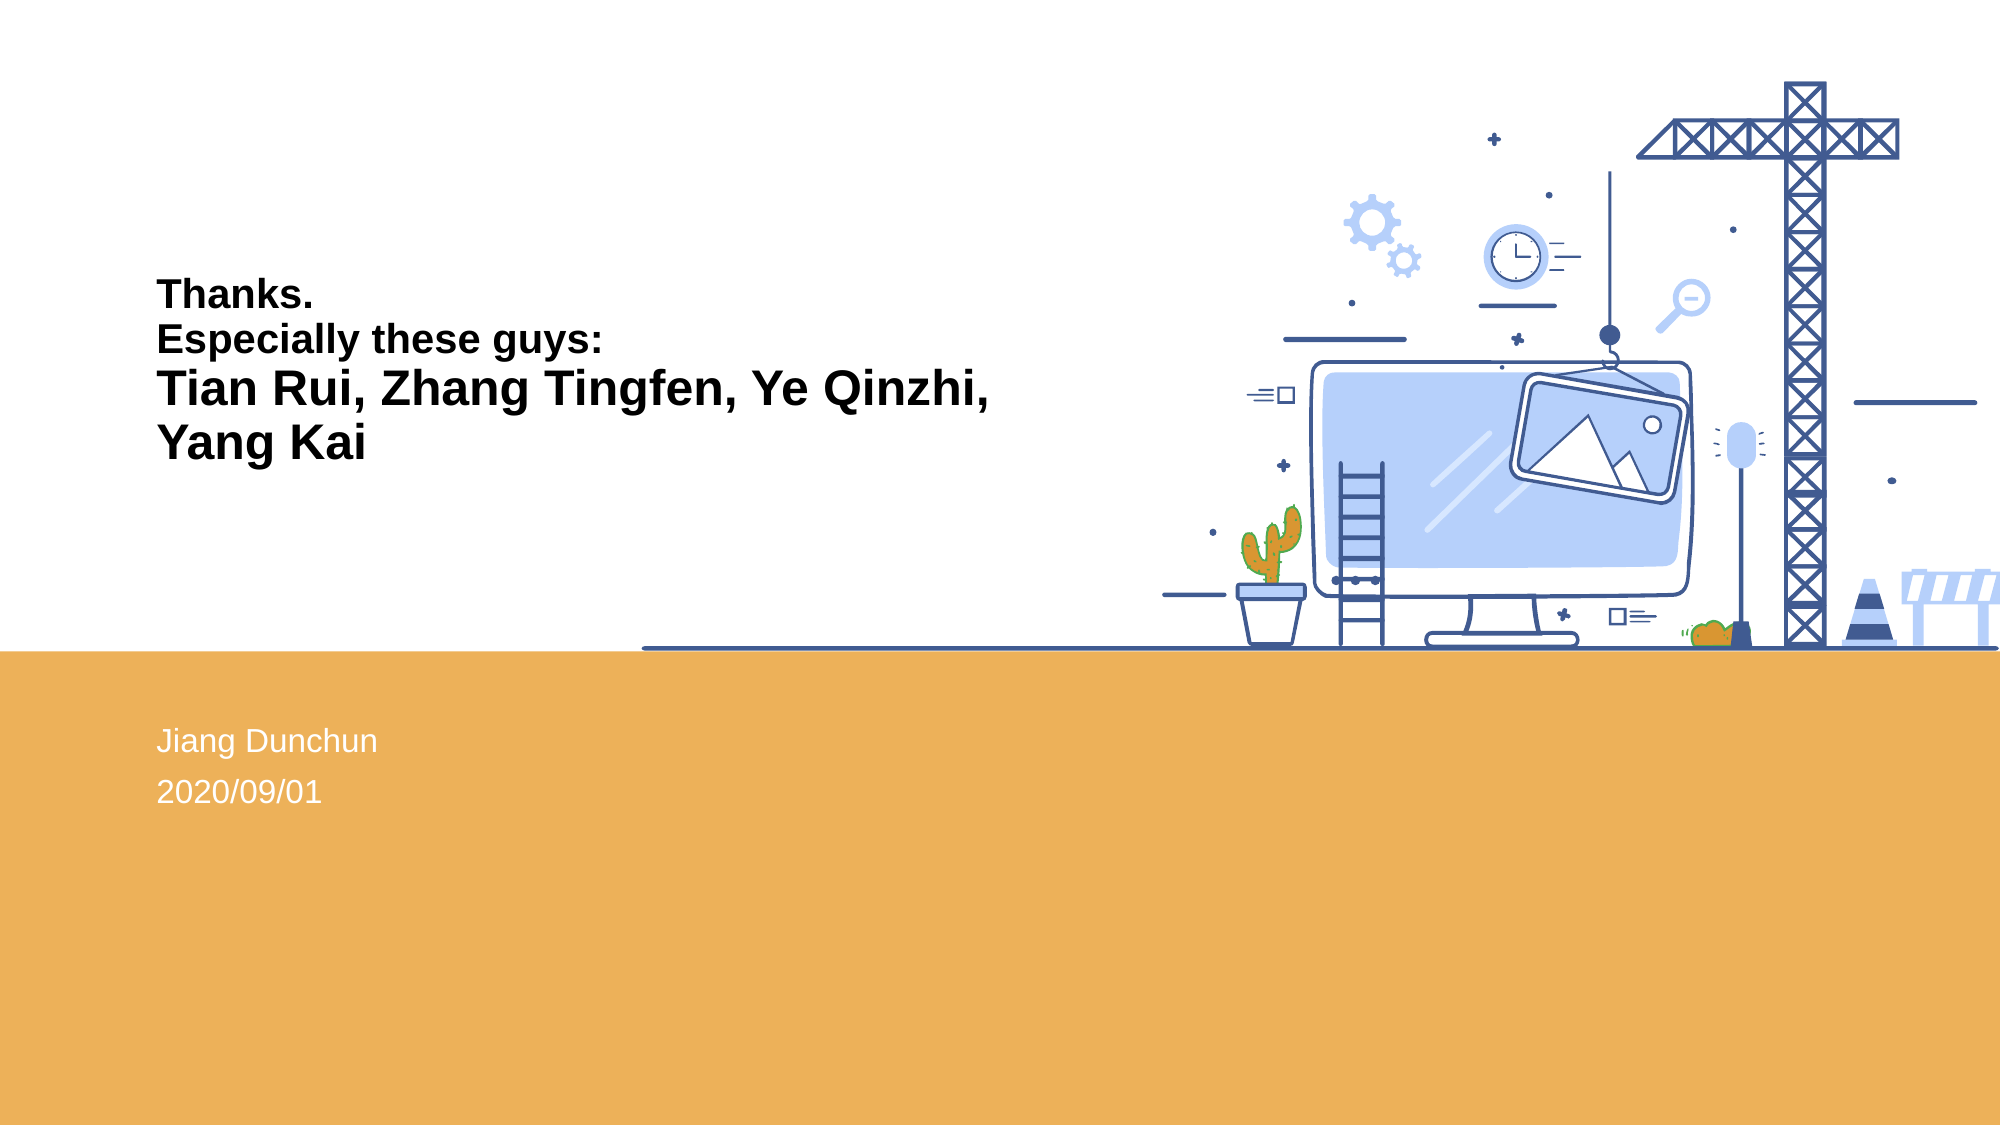

THANKS
# Thanks. Especially these guys: Tian Rui, Zhang Tingfen, Ye Qinzhi, Yang Kai

Jiang Dunchun
2020/09/01